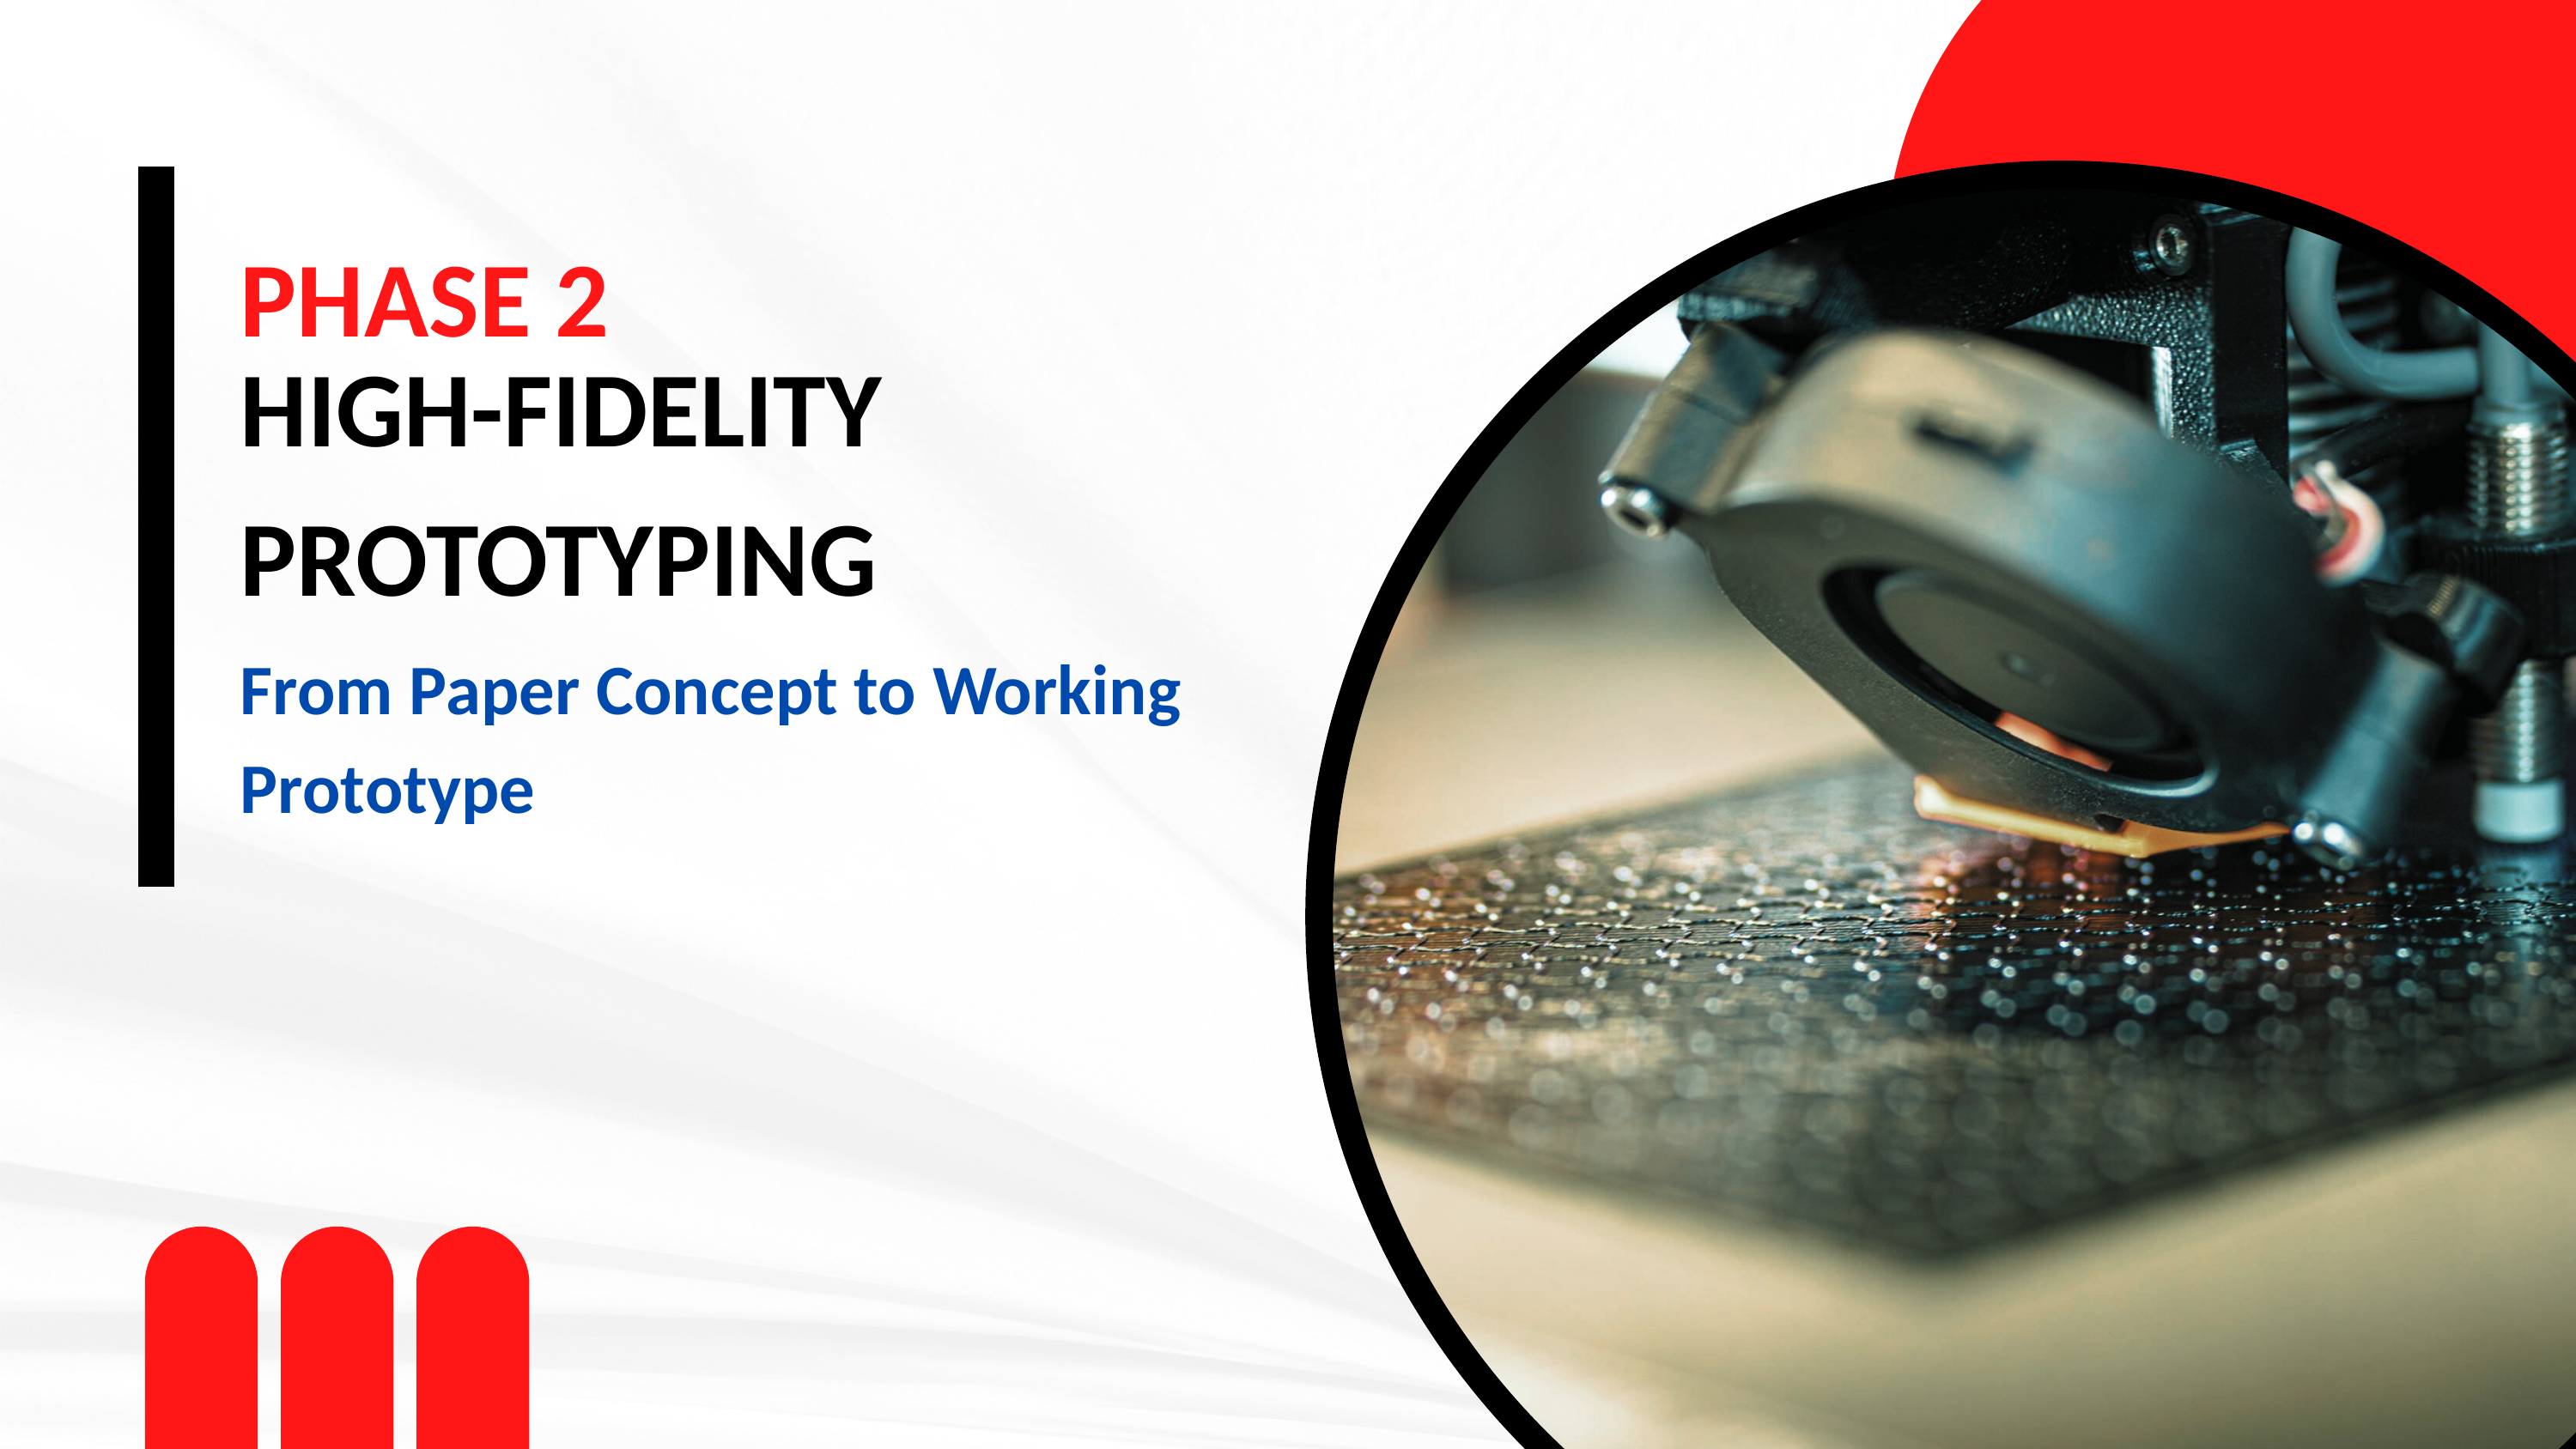

PHASE 2
HIGH-FIDELITY PROTOTYPING

From Paper Concept to Working Prototype